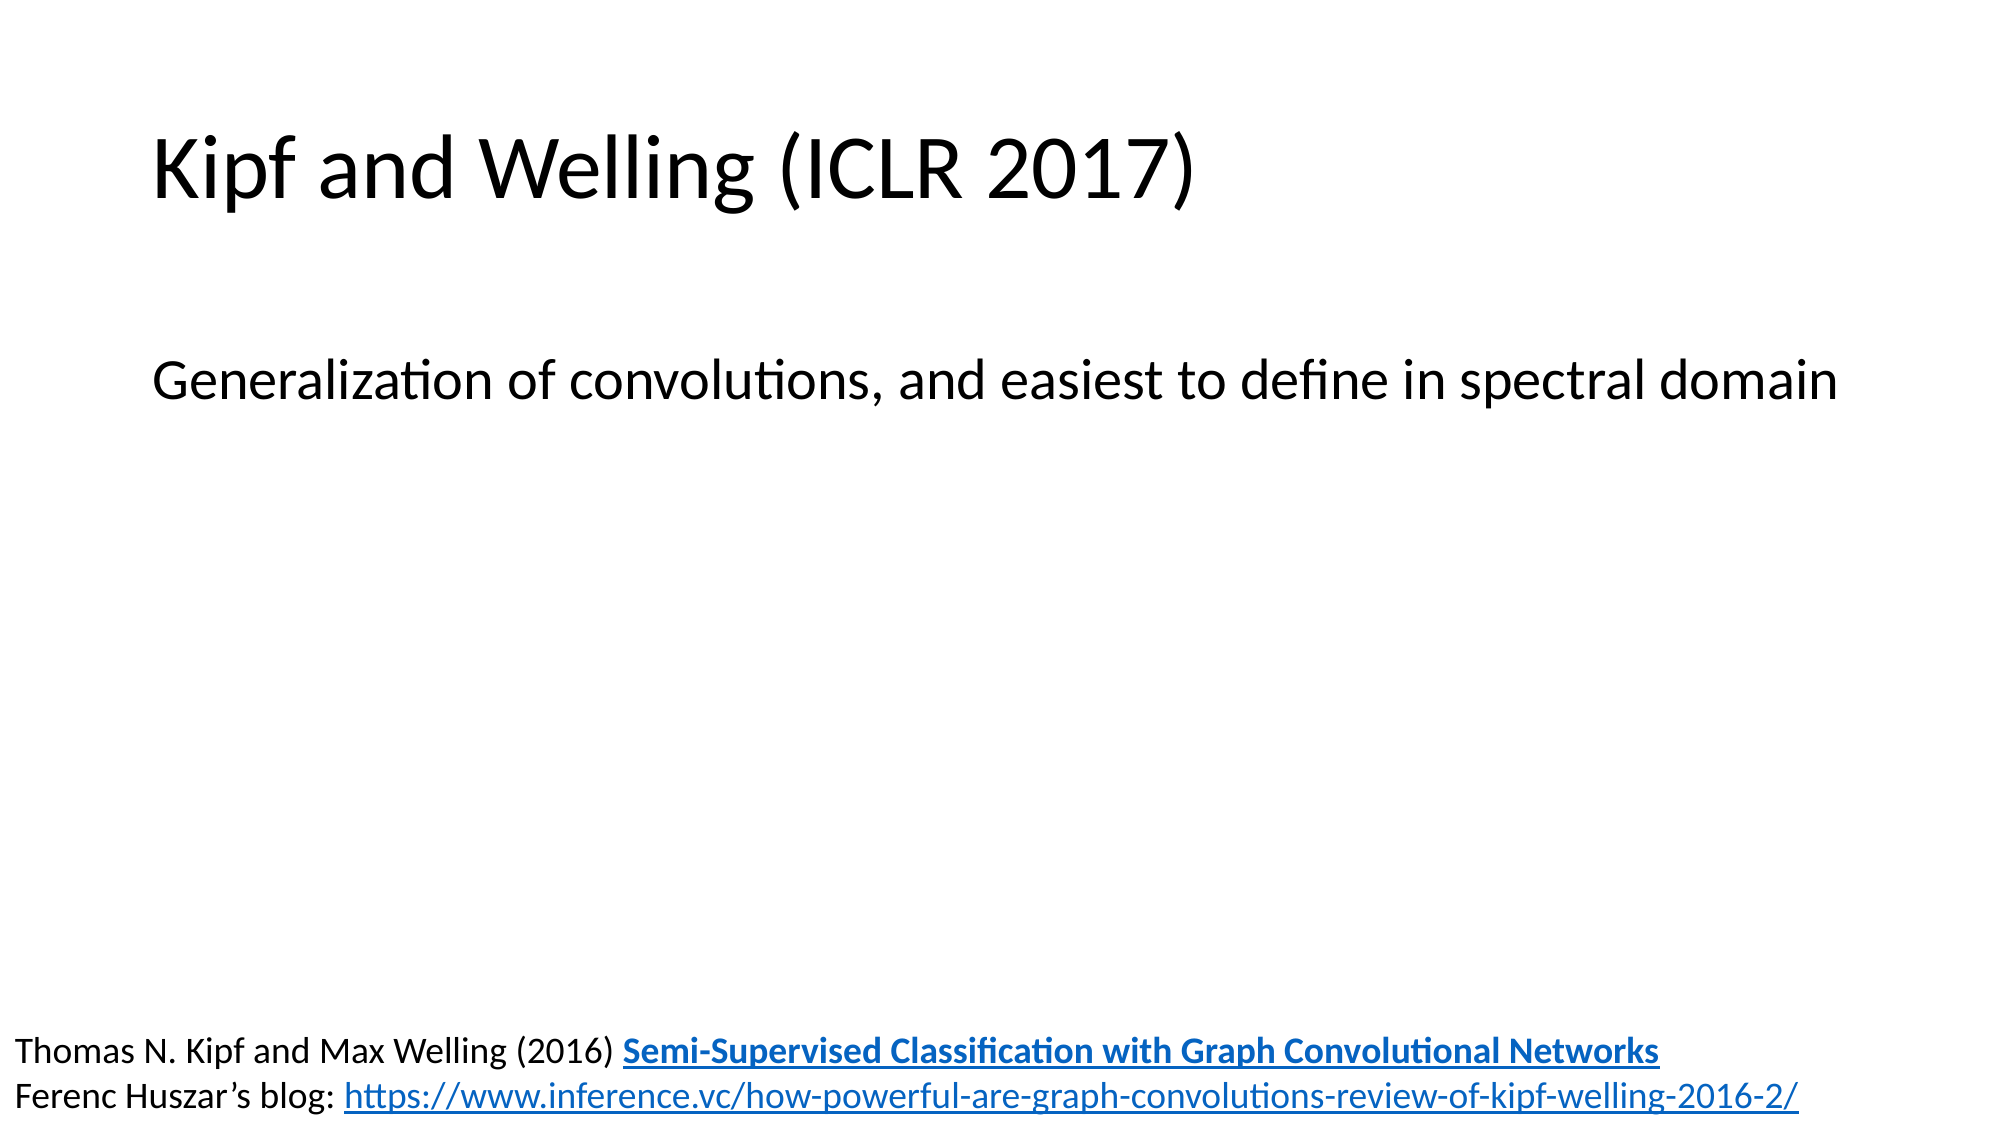

# Kipf and Welling (ICLR 2017)
Generalization of convolutions, and easiest to define in spectral domain
Fourier transform scales poorly with size of data so we need relaxations
First order approximation in Fourier-domain to obtain an efficient linear-time graph-CNNs
Modelling power is severely impoverished, due to the first-order and other approximations made.

Thomas N. Kipf and Max Welling (2016) Semi-Supervised Classification with Graph Convolutional Networks
Ferenc Huszar’s blog: https://www.inference.vc/how-powerful-are-graph-convolutions-review-of-kipf-welling-2016-2/